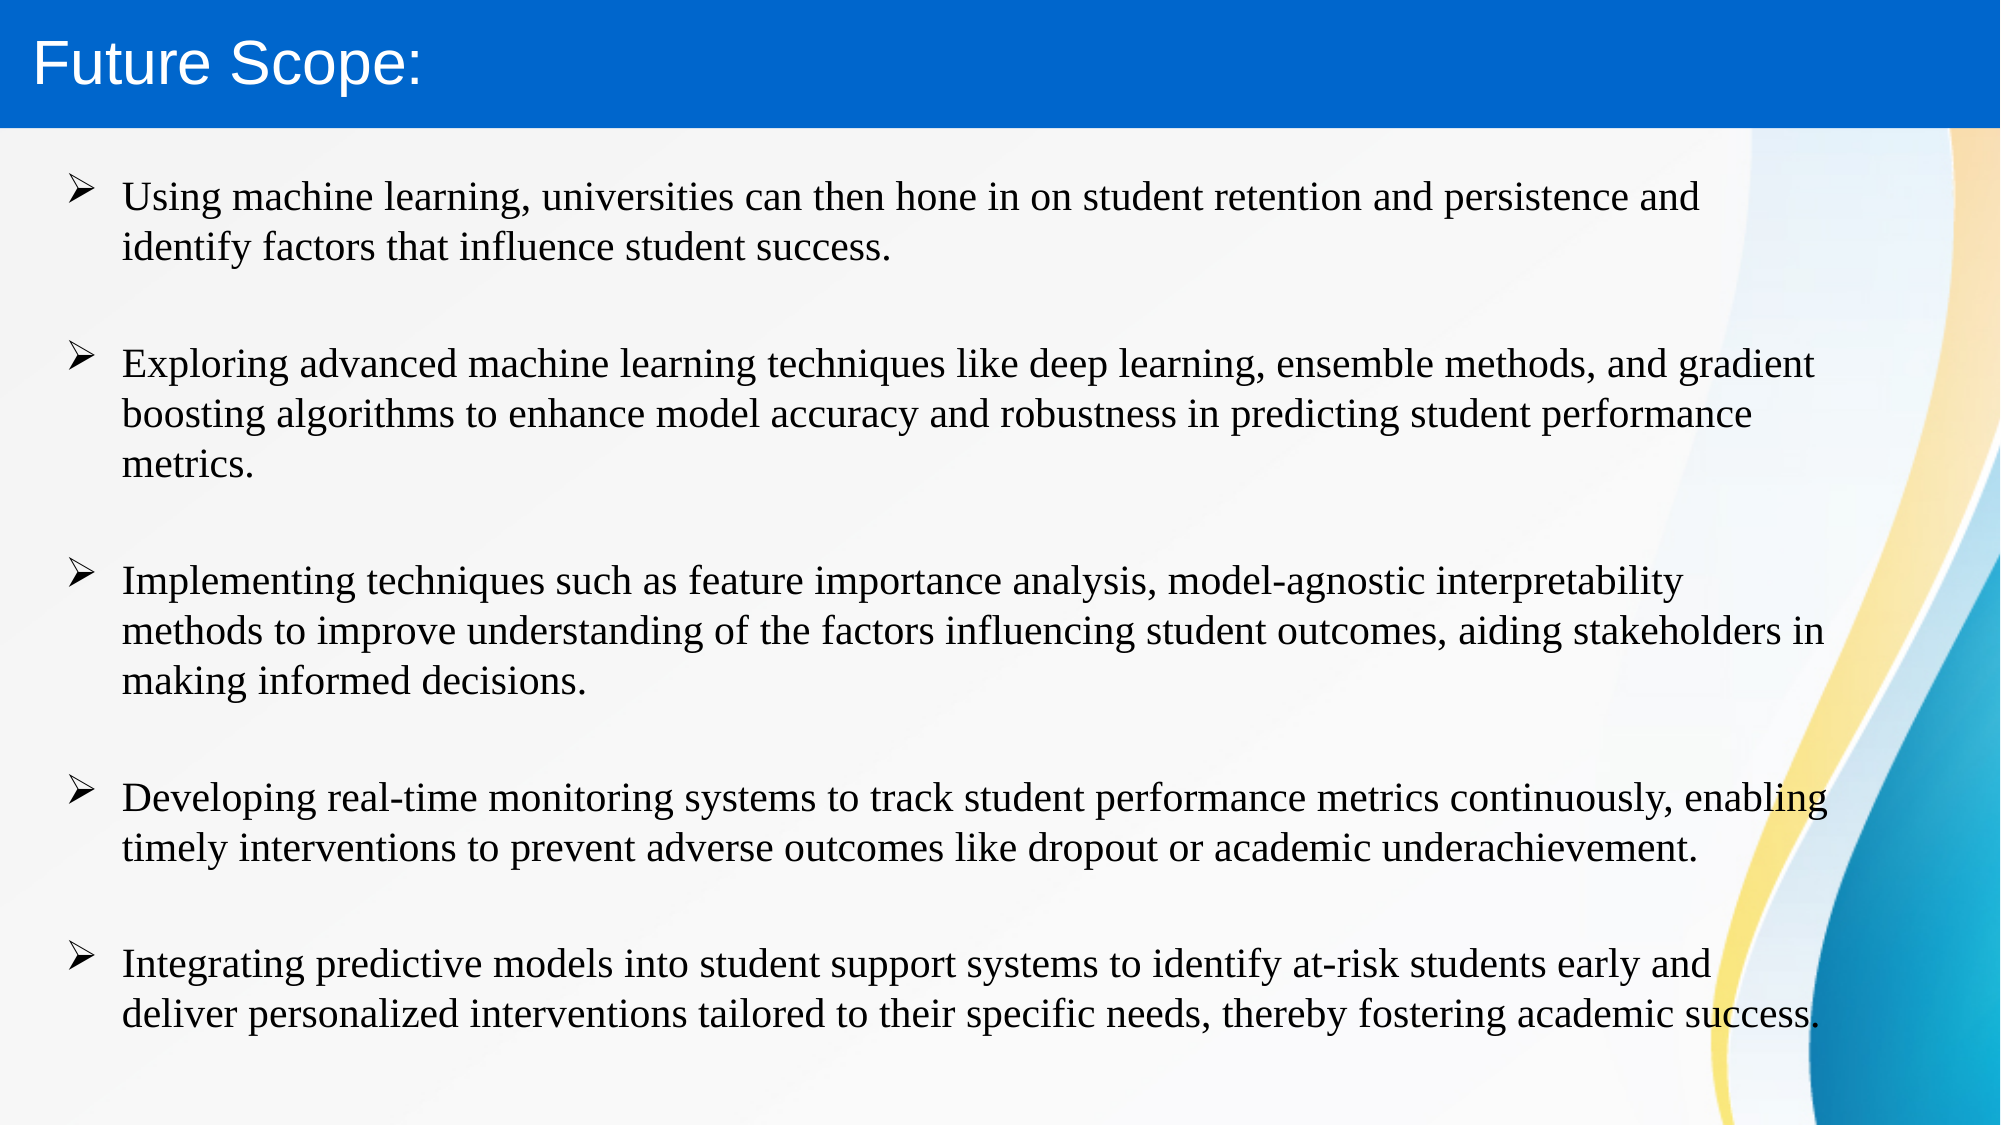

Future Scope:
Using machine learning, universities can then hone in on student retention and persistence and identify factors that influence student success.

Exploring advanced machine learning techniques like deep learning, ensemble methods, and gradient boosting algorithms to enhance model accuracy and robustness in predicting student performance metrics.

Implementing techniques such as feature importance analysis, model-agnostic interpretability methods to improve understanding of the factors influencing student outcomes, aiding stakeholders in making informed decisions.

Developing real-time monitoring systems to track student performance metrics continuously, enabling timely interventions to prevent adverse outcomes like dropout or academic underachievement.

Integrating predictive models into student support systems to identify at-risk students early and deliver personalized interventions tailored to their specific needs, thereby fostering academic success.